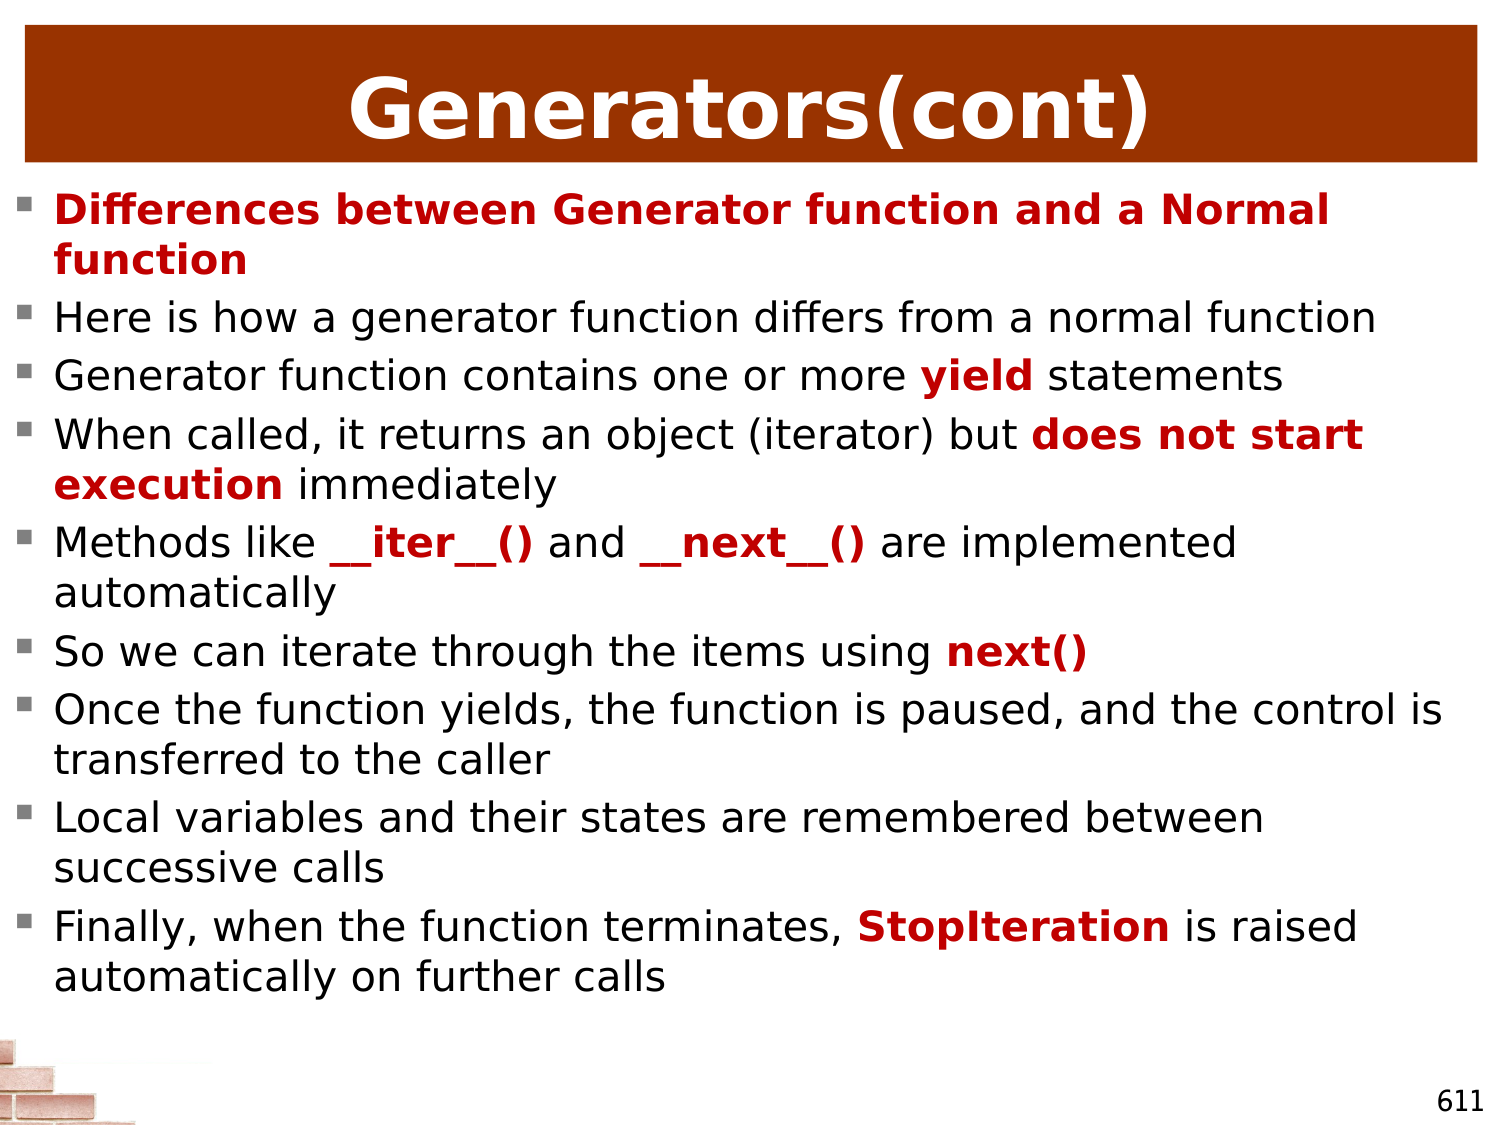

# Generators(cont)
Differences between Generator function and a Normal function
Here is how a generator function differs from a normal function
Generator function contains one or more yield statements
When called, it returns an object (iterator) but does not start execution immediately
Methods like __iter__() and __next__() are implemented automatically
So we can iterate through the items using next()
Once the function yields, the function is paused, and the control is transferred to the caller
Local variables and their states are remembered between successive calls
Finally, when the function terminates, StopIteration is raised automatically on further calls

611